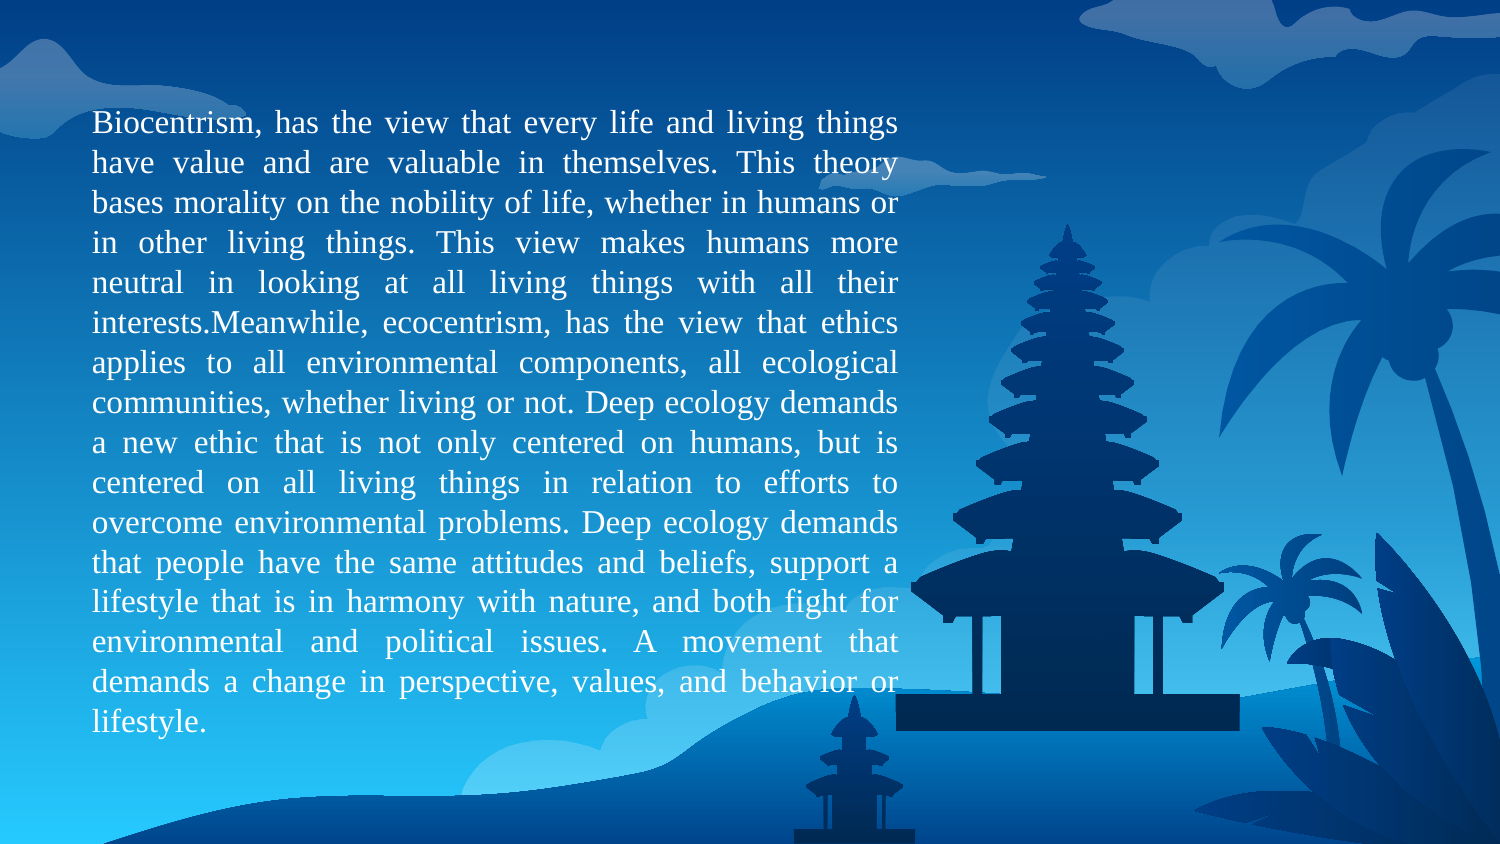

Biocentrism, has the view that every life and living things have value and are valuable in themselves. This theory bases morality on the nobility of life, whether in humans or in other living things. This view makes humans more neutral in looking at all living things with all their interests.Meanwhile, ecocentrism, has the view that ethics applies to all environmental components, all ecological communities, whether living or not. Deep ecology demands a new ethic that is not only centered on humans, but is centered on all living things in relation to efforts to overcome environmental problems. Deep ecology demands that people have the same attitudes and beliefs, support a lifestyle that is in harmony with nature, and both fight for environmental and political issues. A movement that demands a change in perspective, values, and behavior or lifestyle.